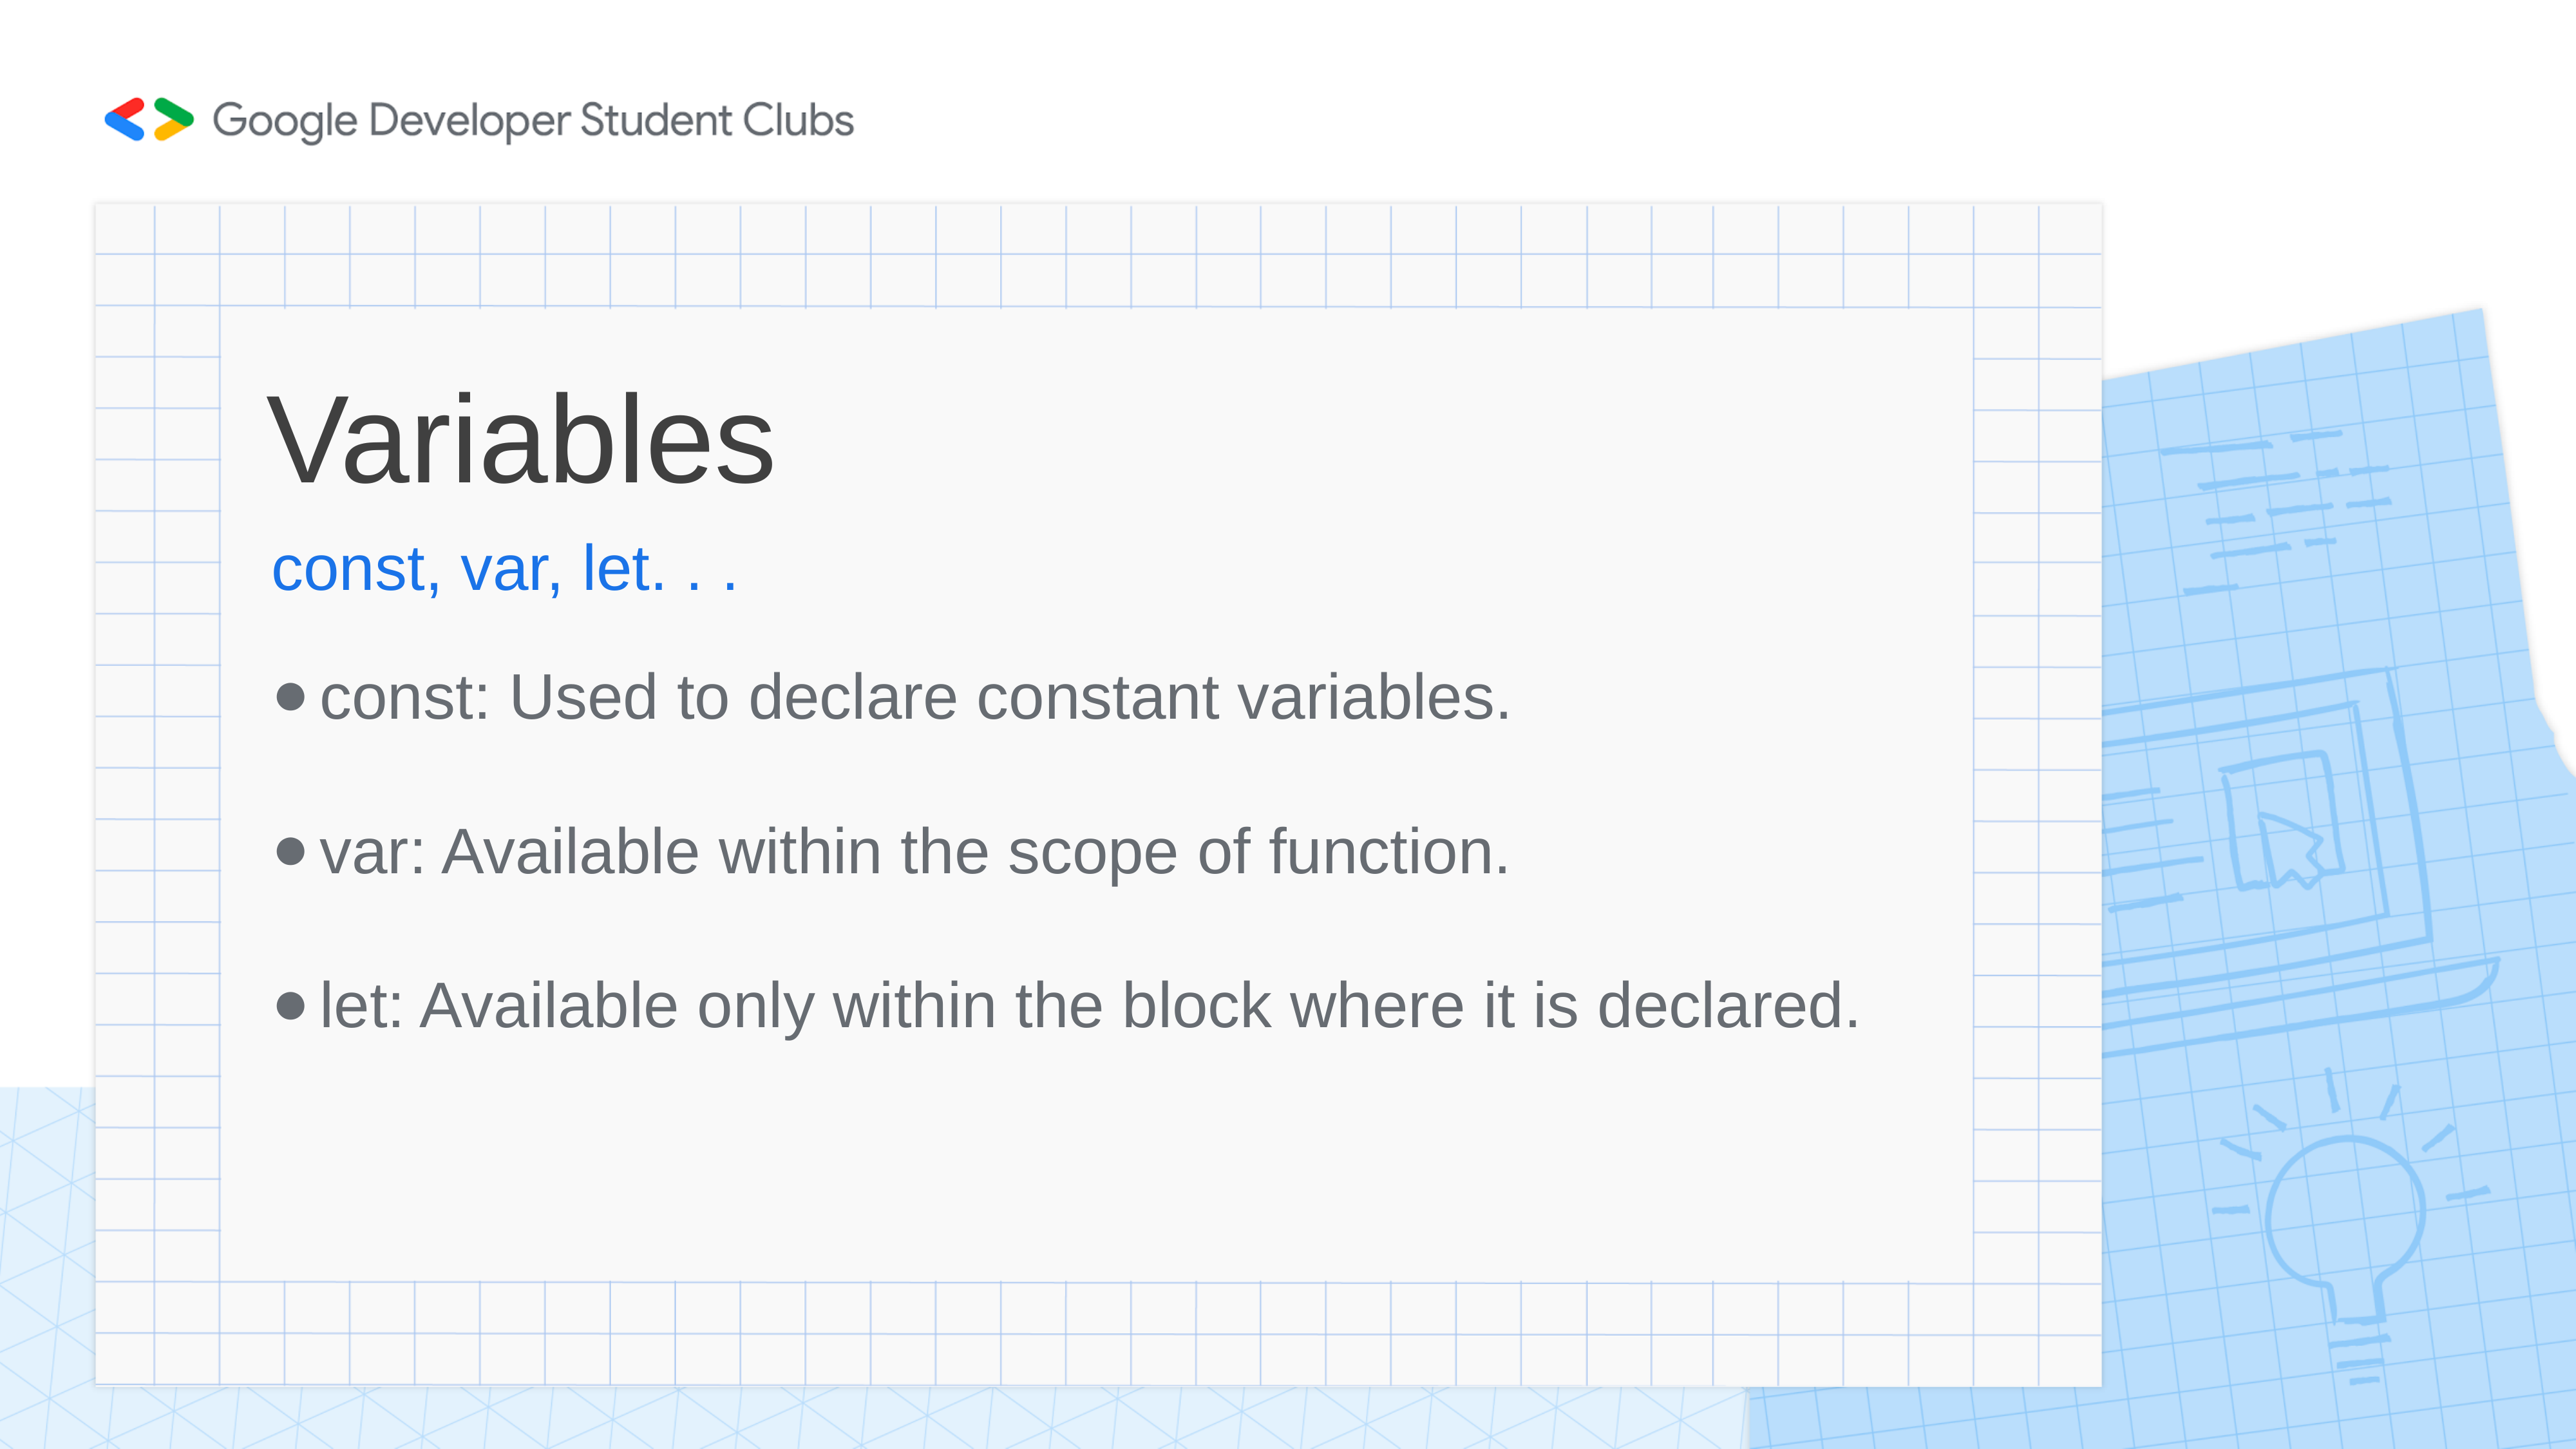

# Variables
const, var, let. . .
const: Used to declare constant variables.

var: Available within the scope of function.

let: Available only within the block where it is declared.